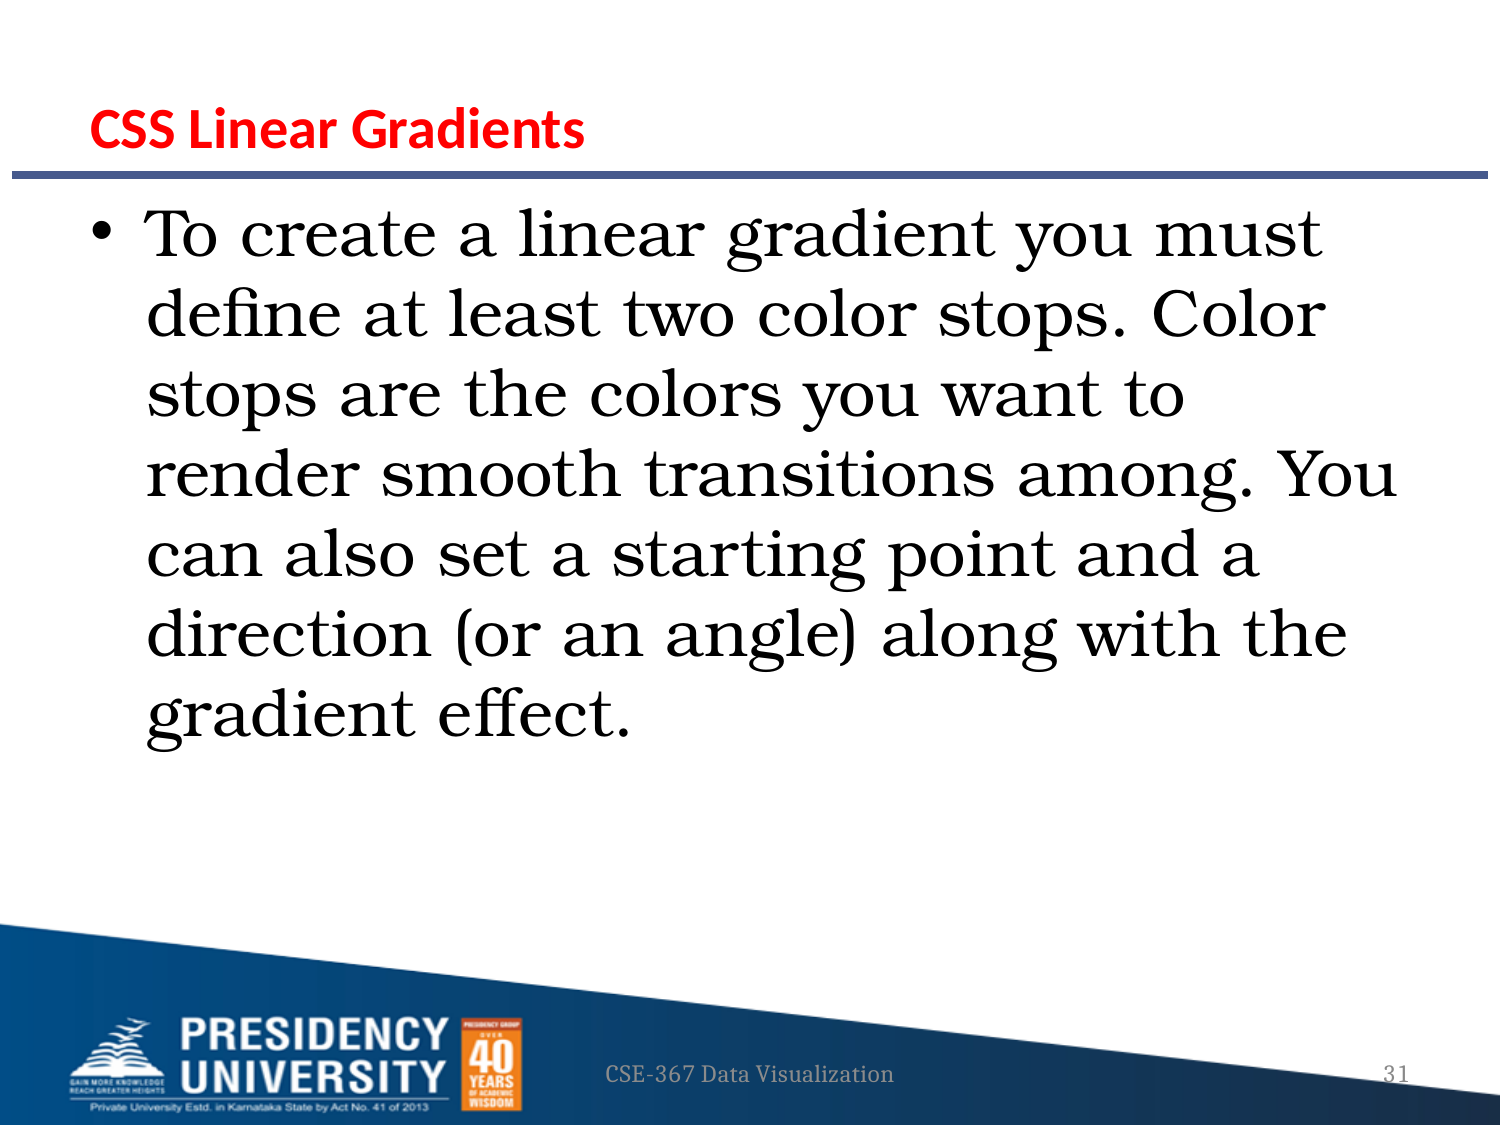

# CSS Linear Gradients
To create a linear gradient you must define at least two color stops. Color stops are the colors you want to render smooth transitions among. You can also set a starting point and a direction (or an angle) along with the gradient effect.

CSE-367 Data Visualization
31